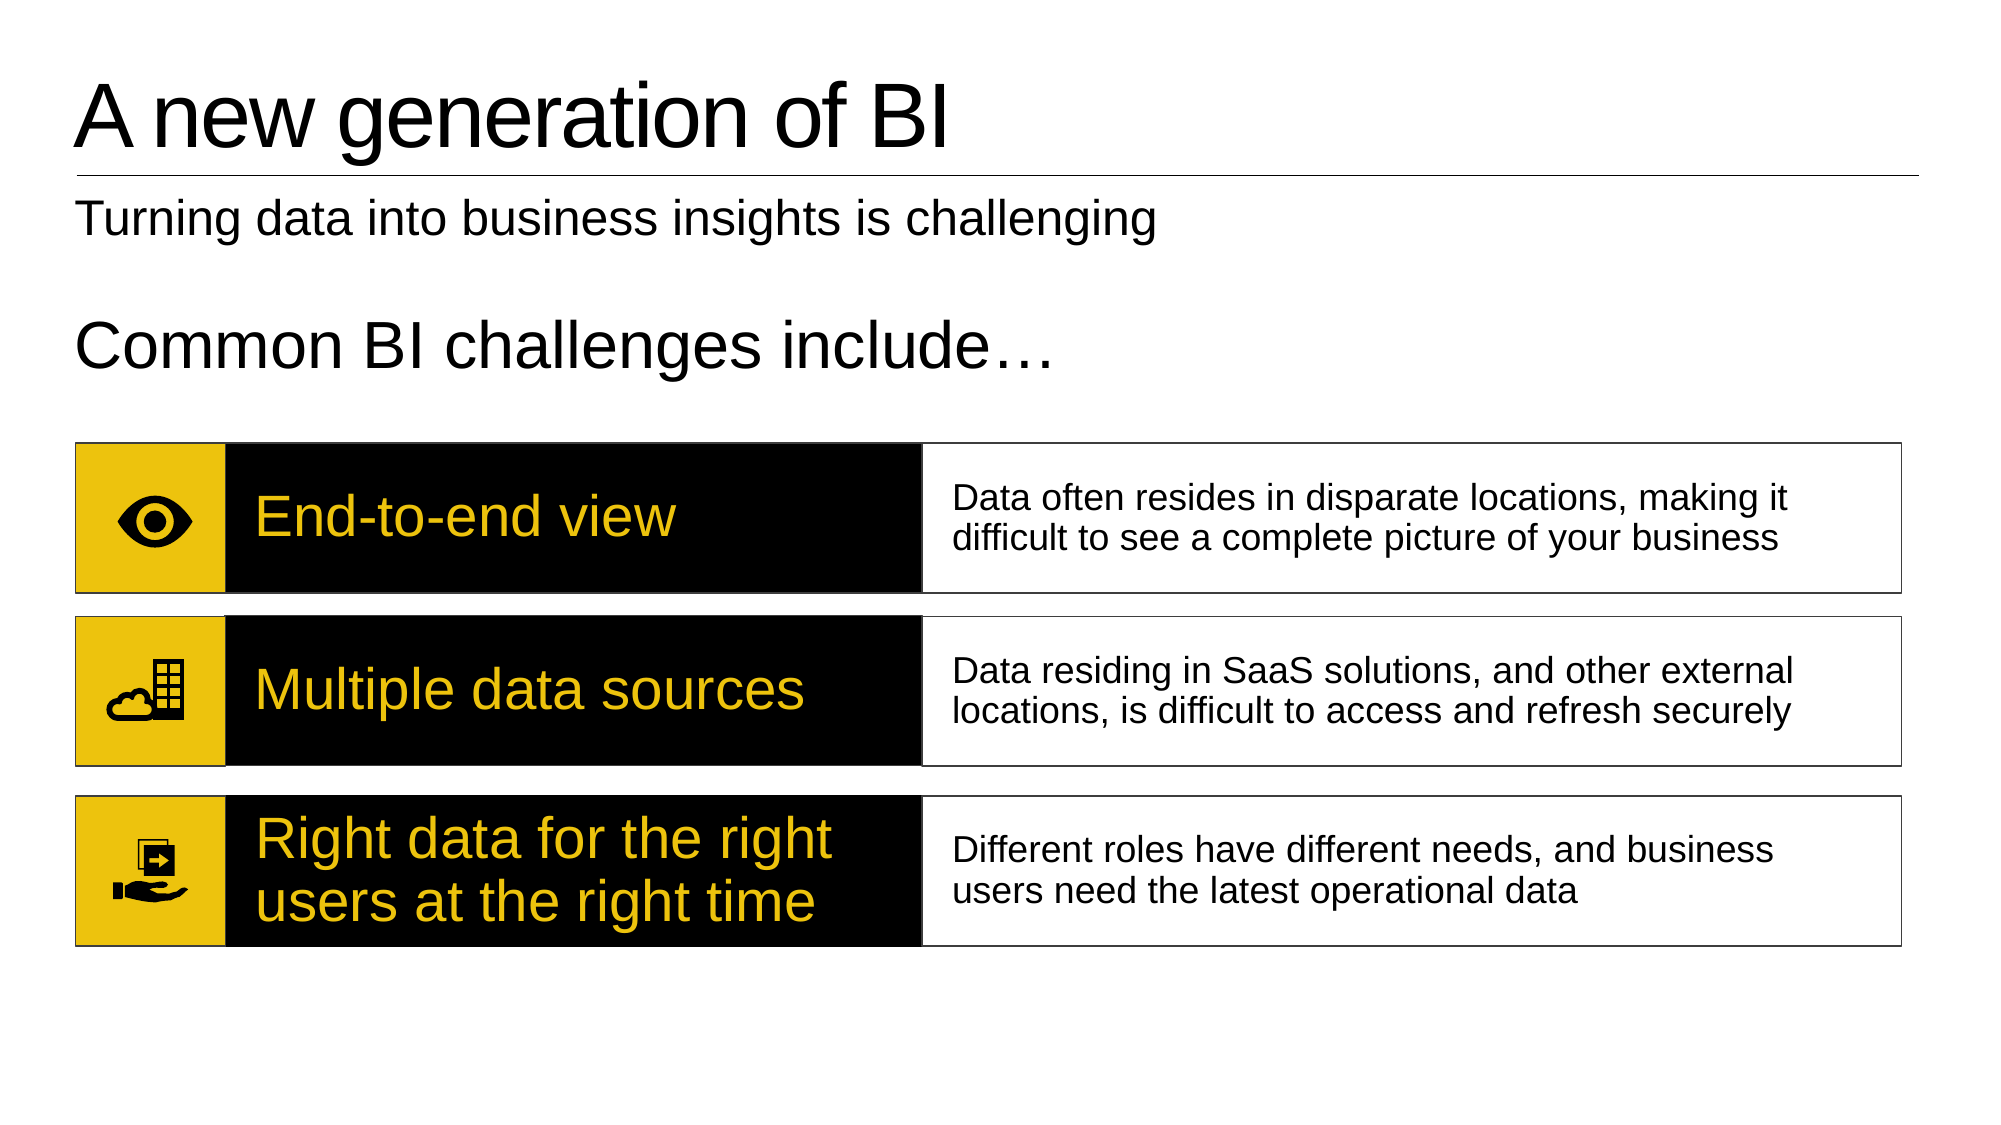

# A new generation of BI
Turning data into business insights is challenging
Common BI challenges include…

End-to-end view
Data often resides in disparate locations, making it difficult to see a complete picture of your business

Multiple data sources

Data residing in SaaS solutions, and other external locations, is difficult to access and refresh securely

Right data for the right users at the right time
Different roles have different needs, and business users need the latest operational data